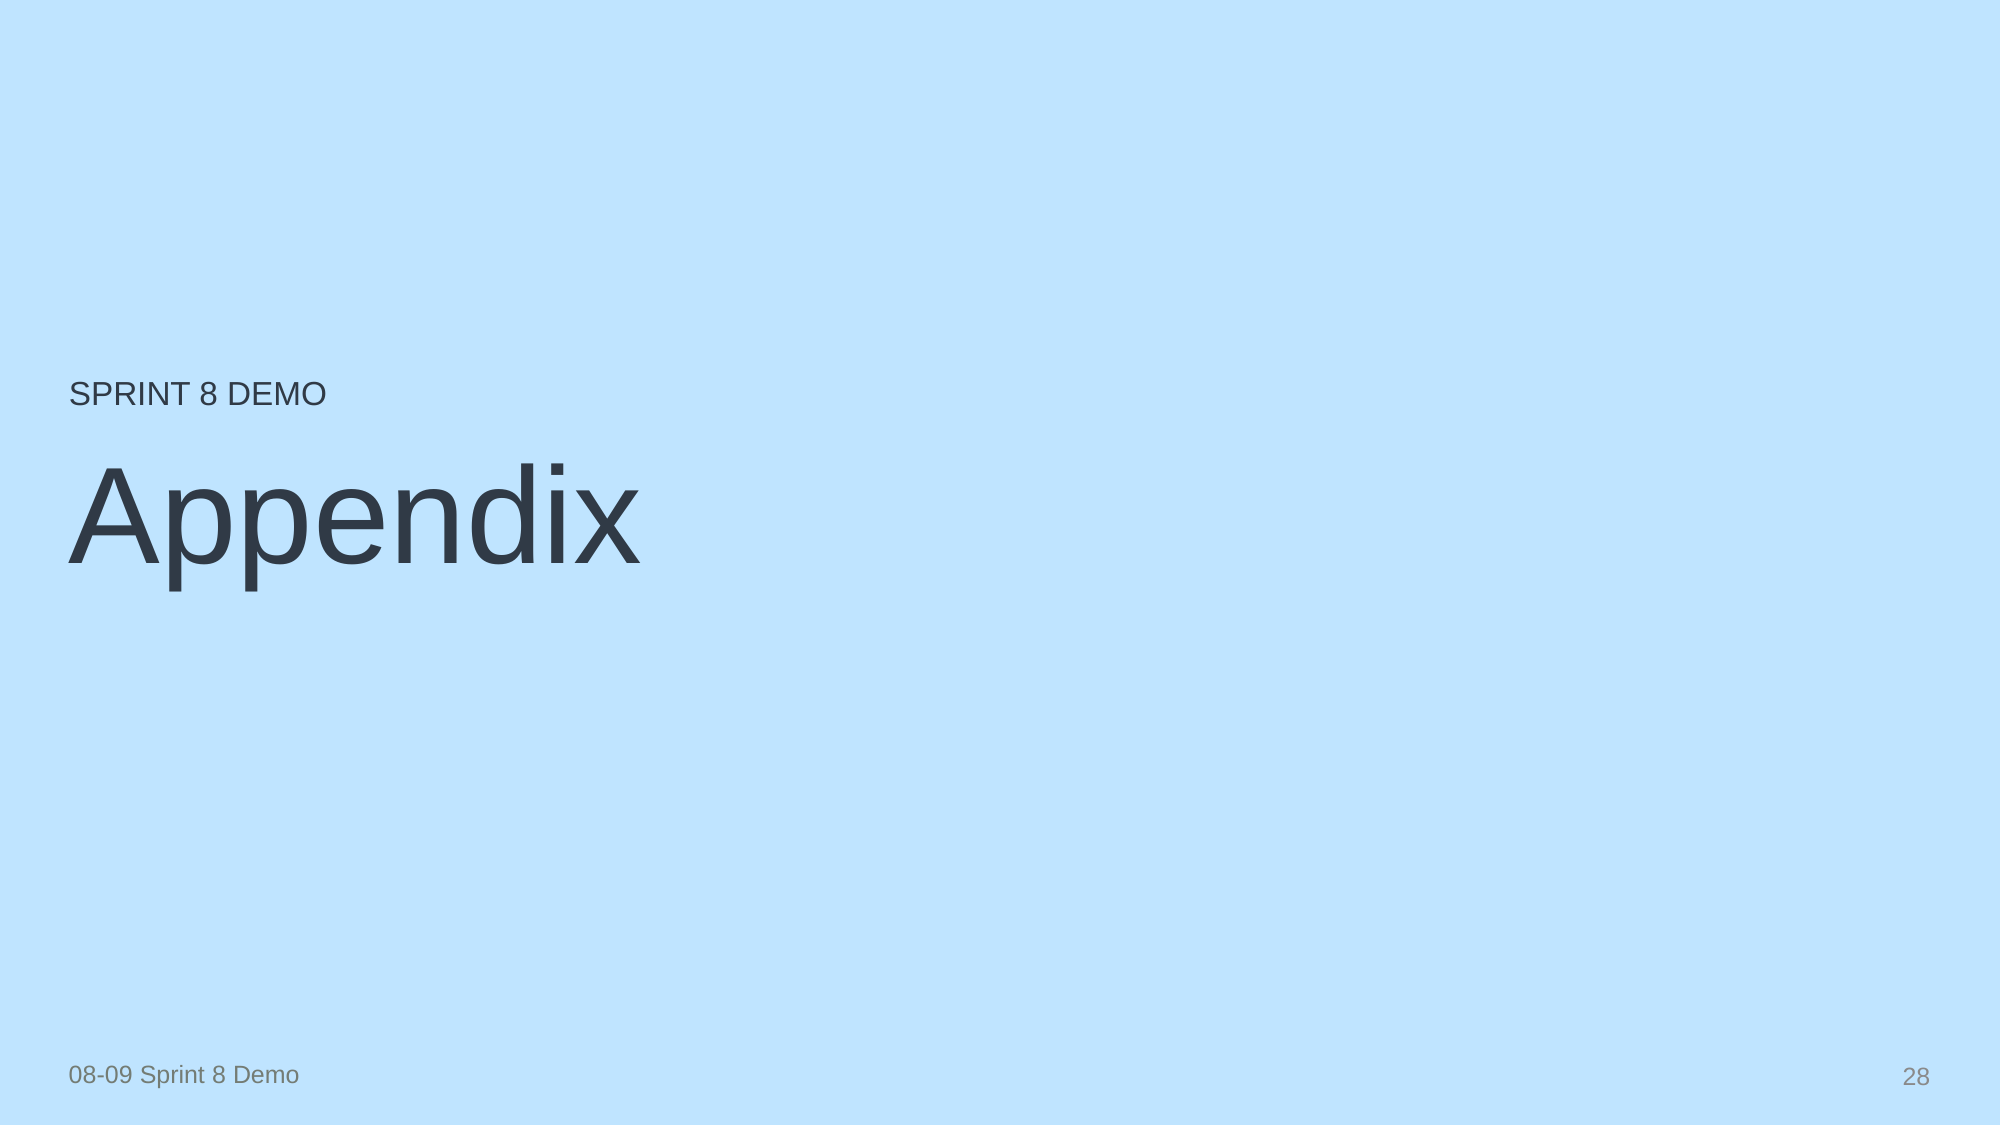

SPRINT 8 DEMO
# Appendix
28
08-09 Sprint 8 Demo